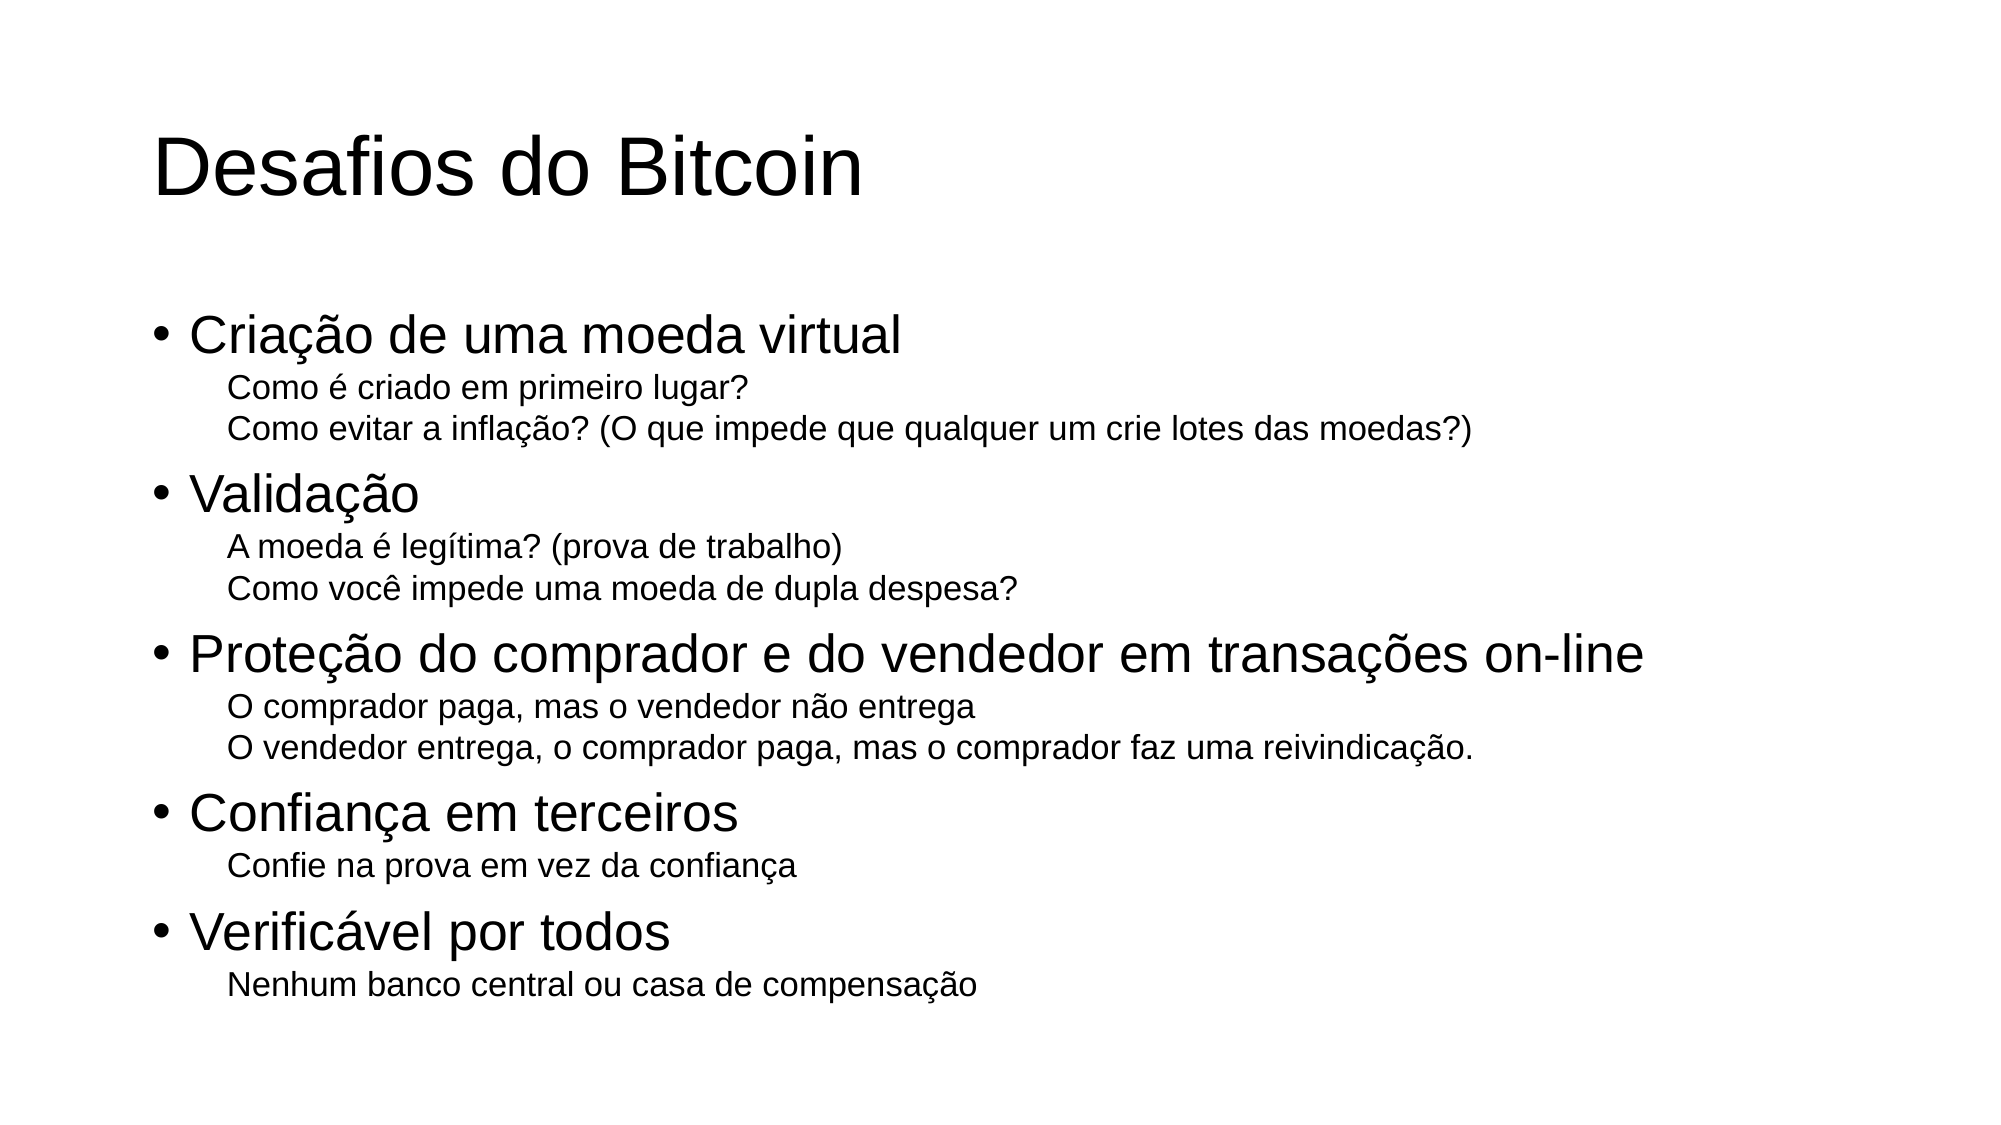

Desafios do Bitcoin
Criação de uma moeda virtual
Como é criado em primeiro lugar?
Como evitar a inflação? (O que impede que qualquer um crie lotes das moedas?)
Validação
A moeda é legítima? (prova de trabalho)
Como você impede uma moeda de dupla despesa?
Proteção do comprador e do vendedor em transações on-line
O comprador paga, mas o vendedor não entrega
O vendedor entrega, o comprador paga, mas o comprador faz uma reivindicação.
Confiança em terceiros
Confie na prova em vez da confiança
Verificável por todos
Nenhum banco central ou casa de compensação